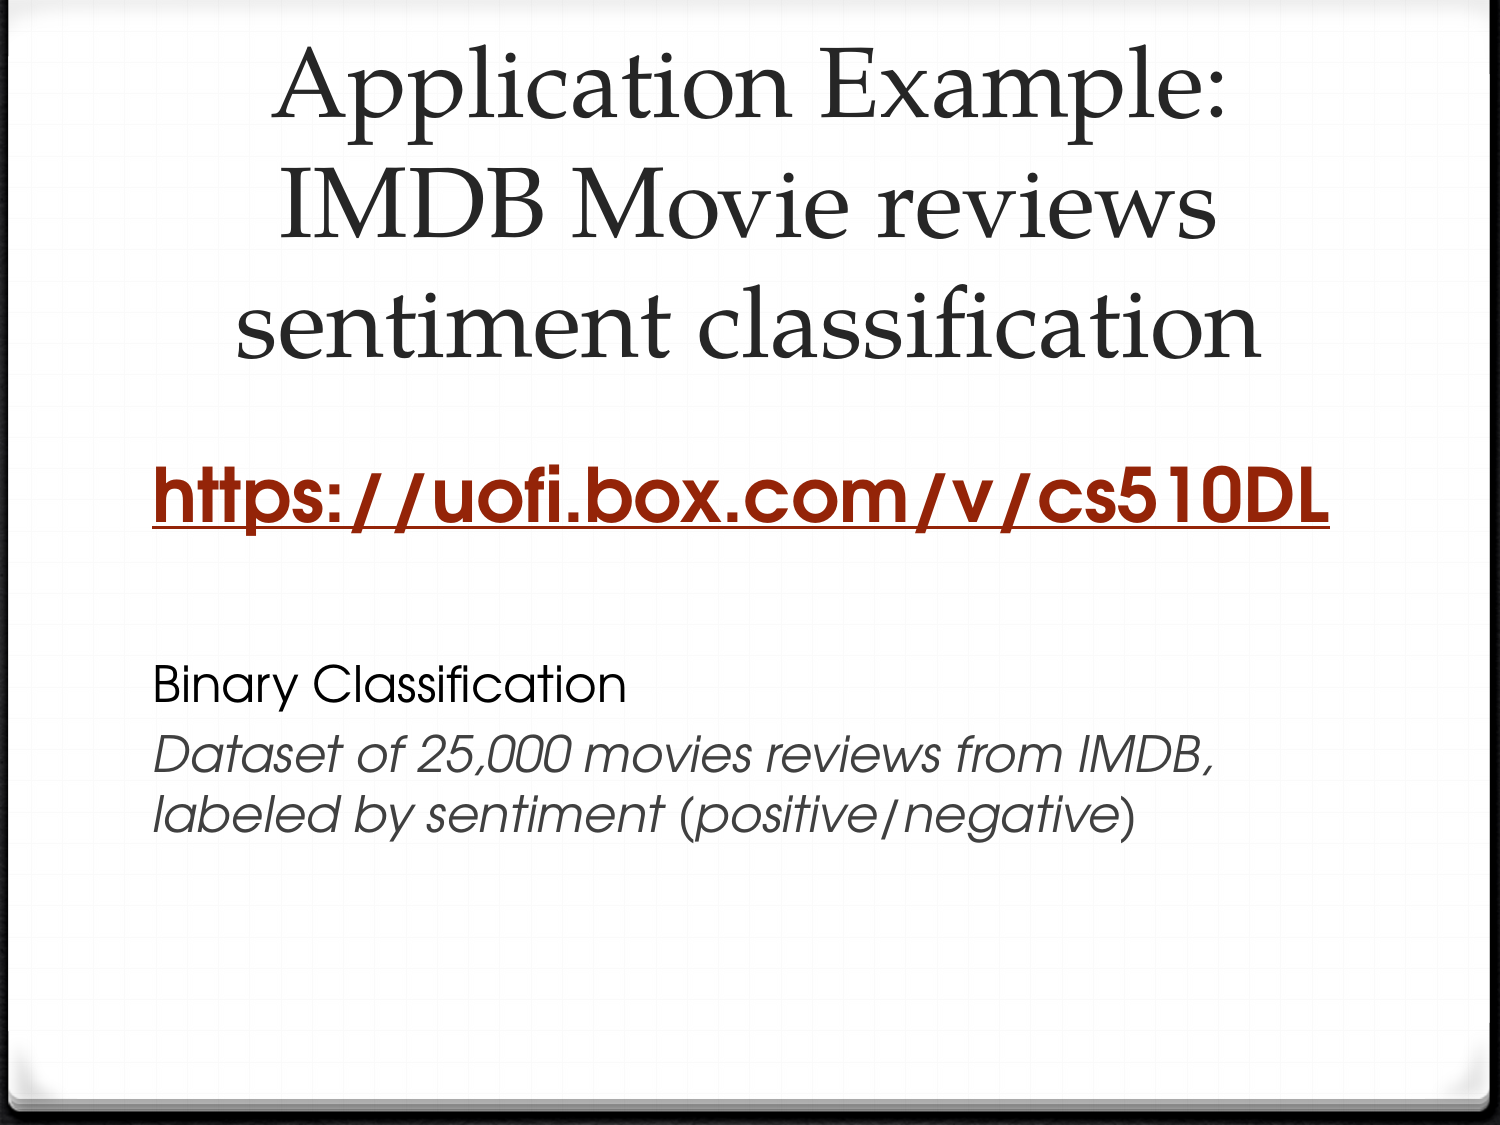

Application Example:
IMDB Movie reviews sentiment classification

https://uofi.box.com/v/cs510DL

Binary Classification
Dataset of 25,000 movies reviews from IMDB, labeled by sentiment (positive/negative)